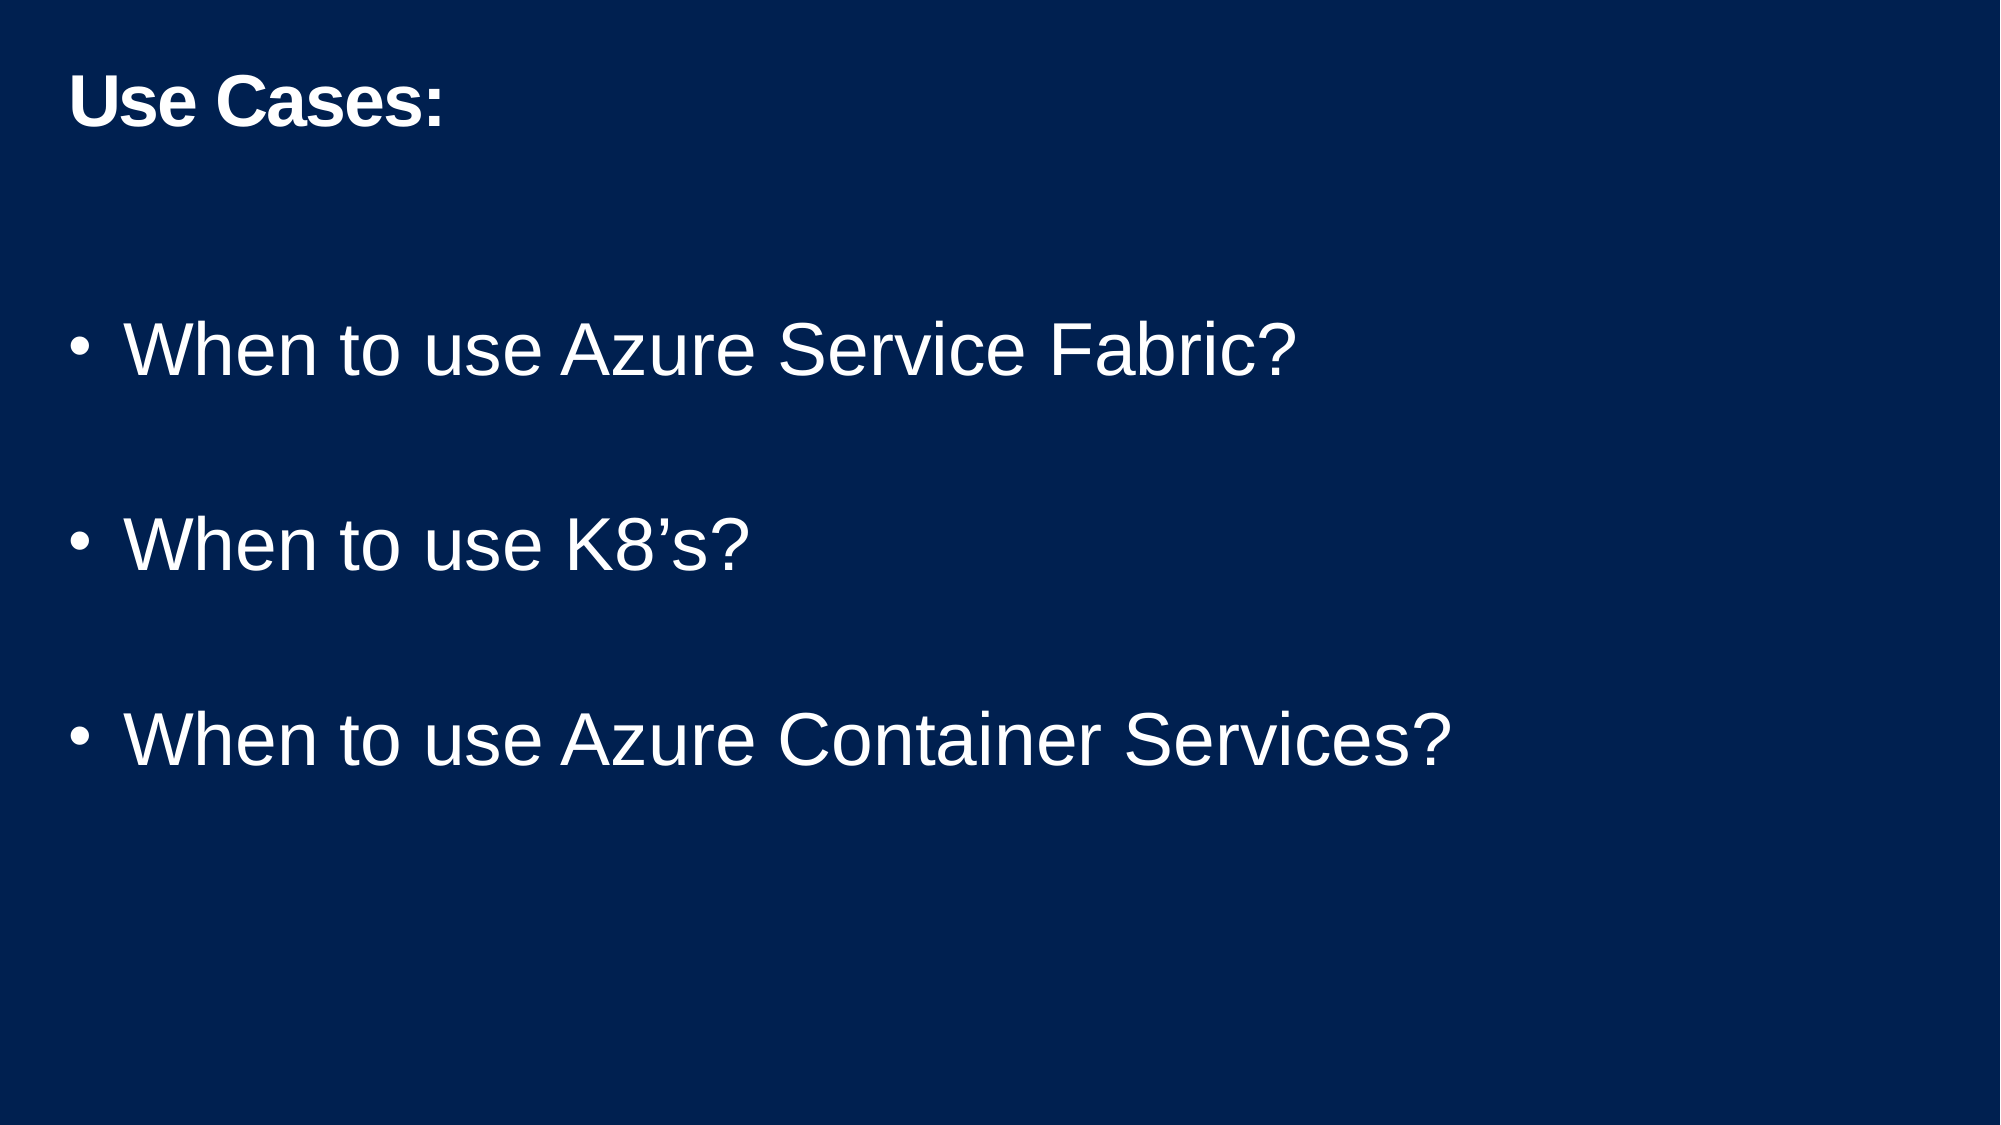

# Use Cases:
When to use Azure Service Fabric?
When to use K8’s?
When to use Azure Container Services?